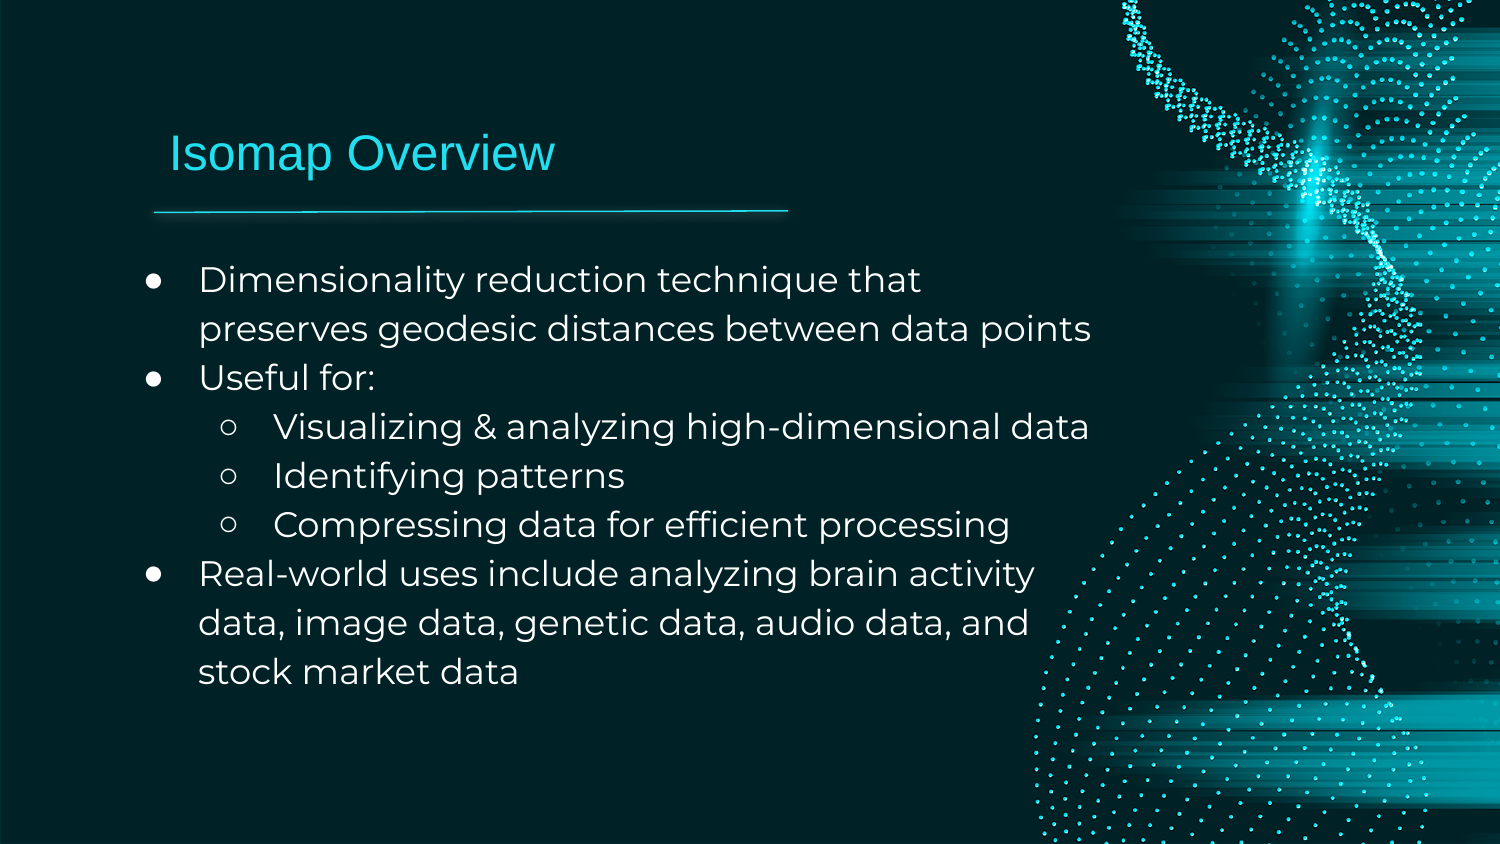

# Isomap Overview
Dimensionality reduction technique that preserves geodesic distances between data points
Useful for:
Visualizing & analyzing high-dimensional data
Identifying patterns
Compressing data for efficient processing
Real-world uses include analyzing brain activity data, image data, genetic data, audio data, and stock market data